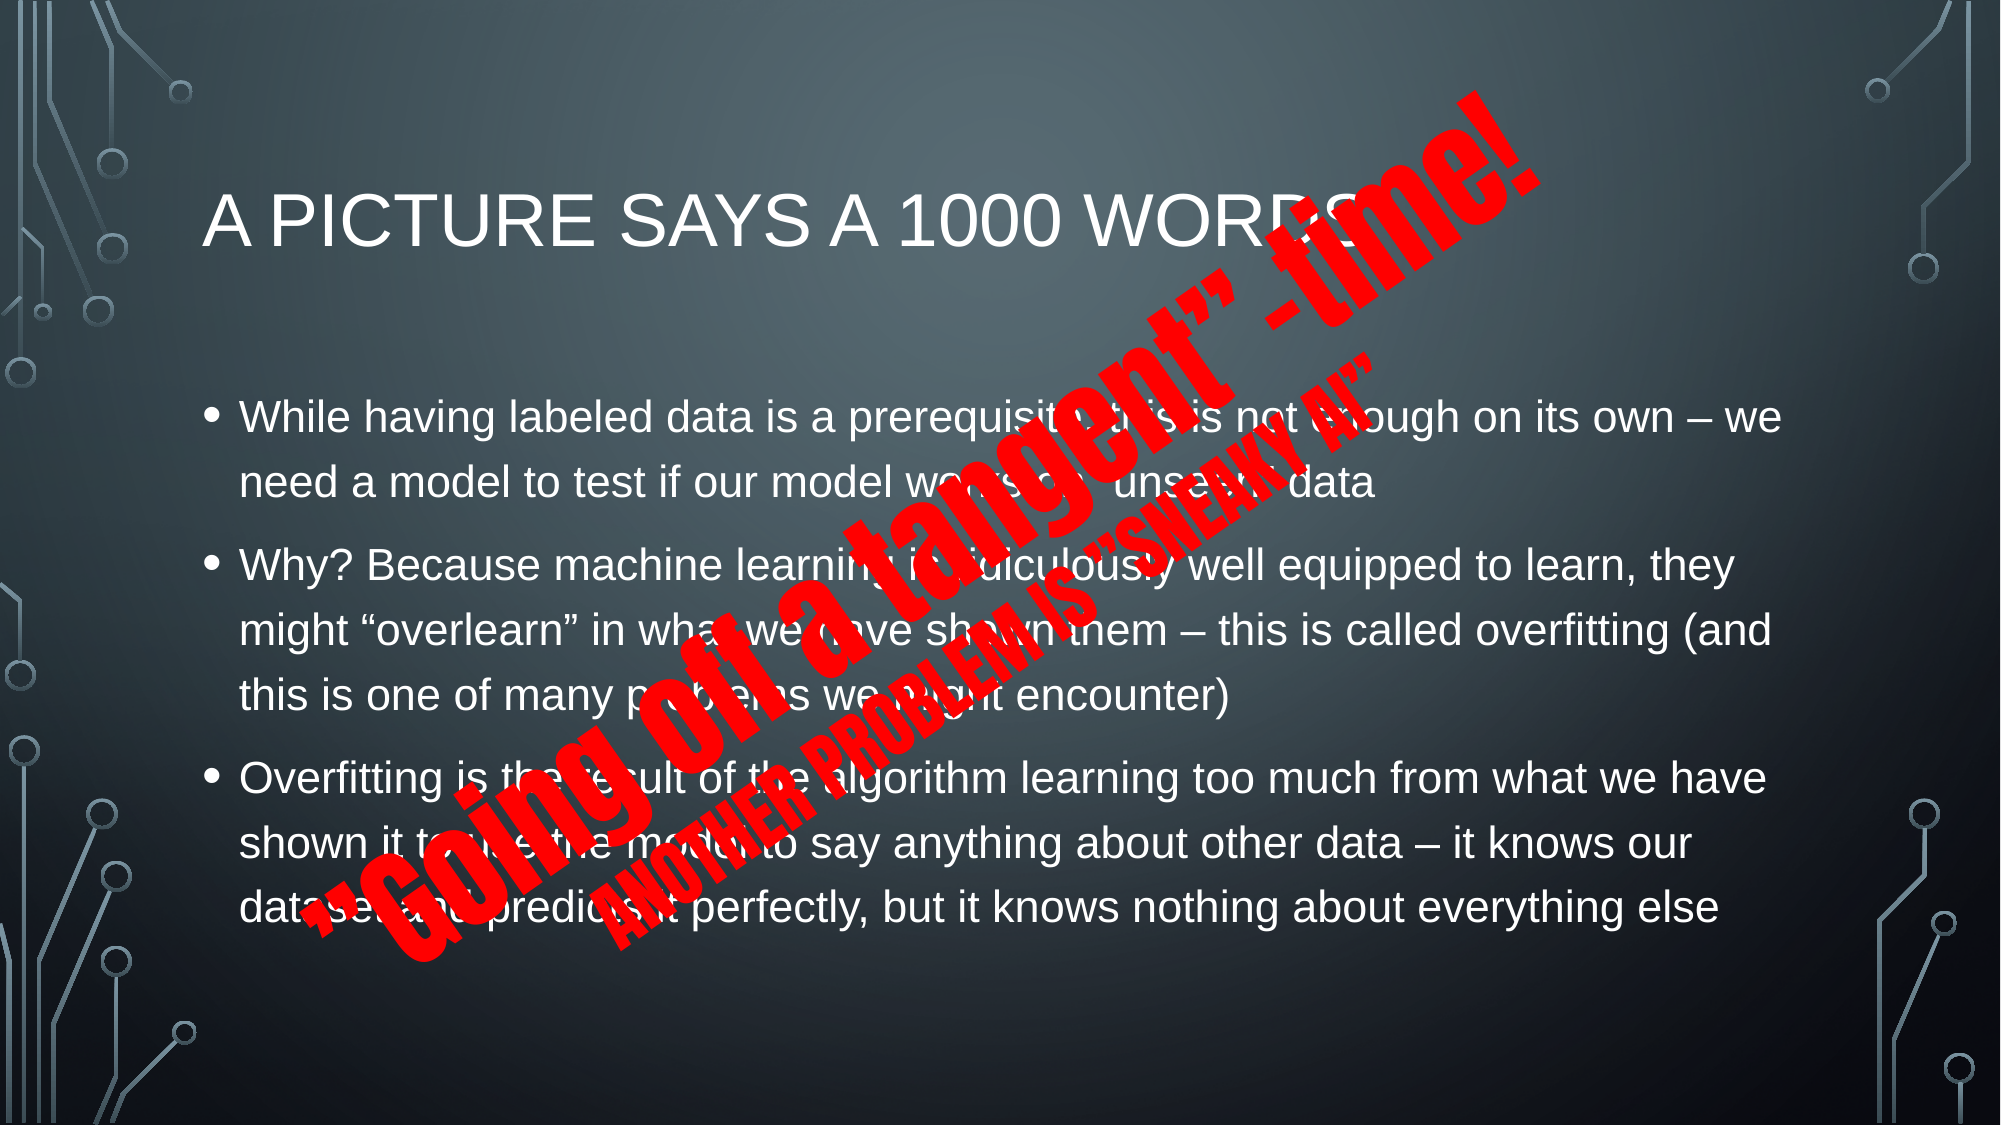

# A picture says a 1000 words
While having labeled data is a prerequisite, this is not enough on its own – we need a model to test if our model works on “unseen” data
Why? Because machine learning is ridiculously well equipped to learn, they might “overlearn” in what we have shown them – this is called overfitting (and this is one of many problems we might encounter)
Overfitting is the result of the algorithm learning too much from what we have shown it to use the model to say anything about other data – it knows our dataset and predicts it perfectly, but it knows nothing about everything else
”Going off a tangent”-time!
ANOTHER PROBLEM IS ”SNEAKY AI”